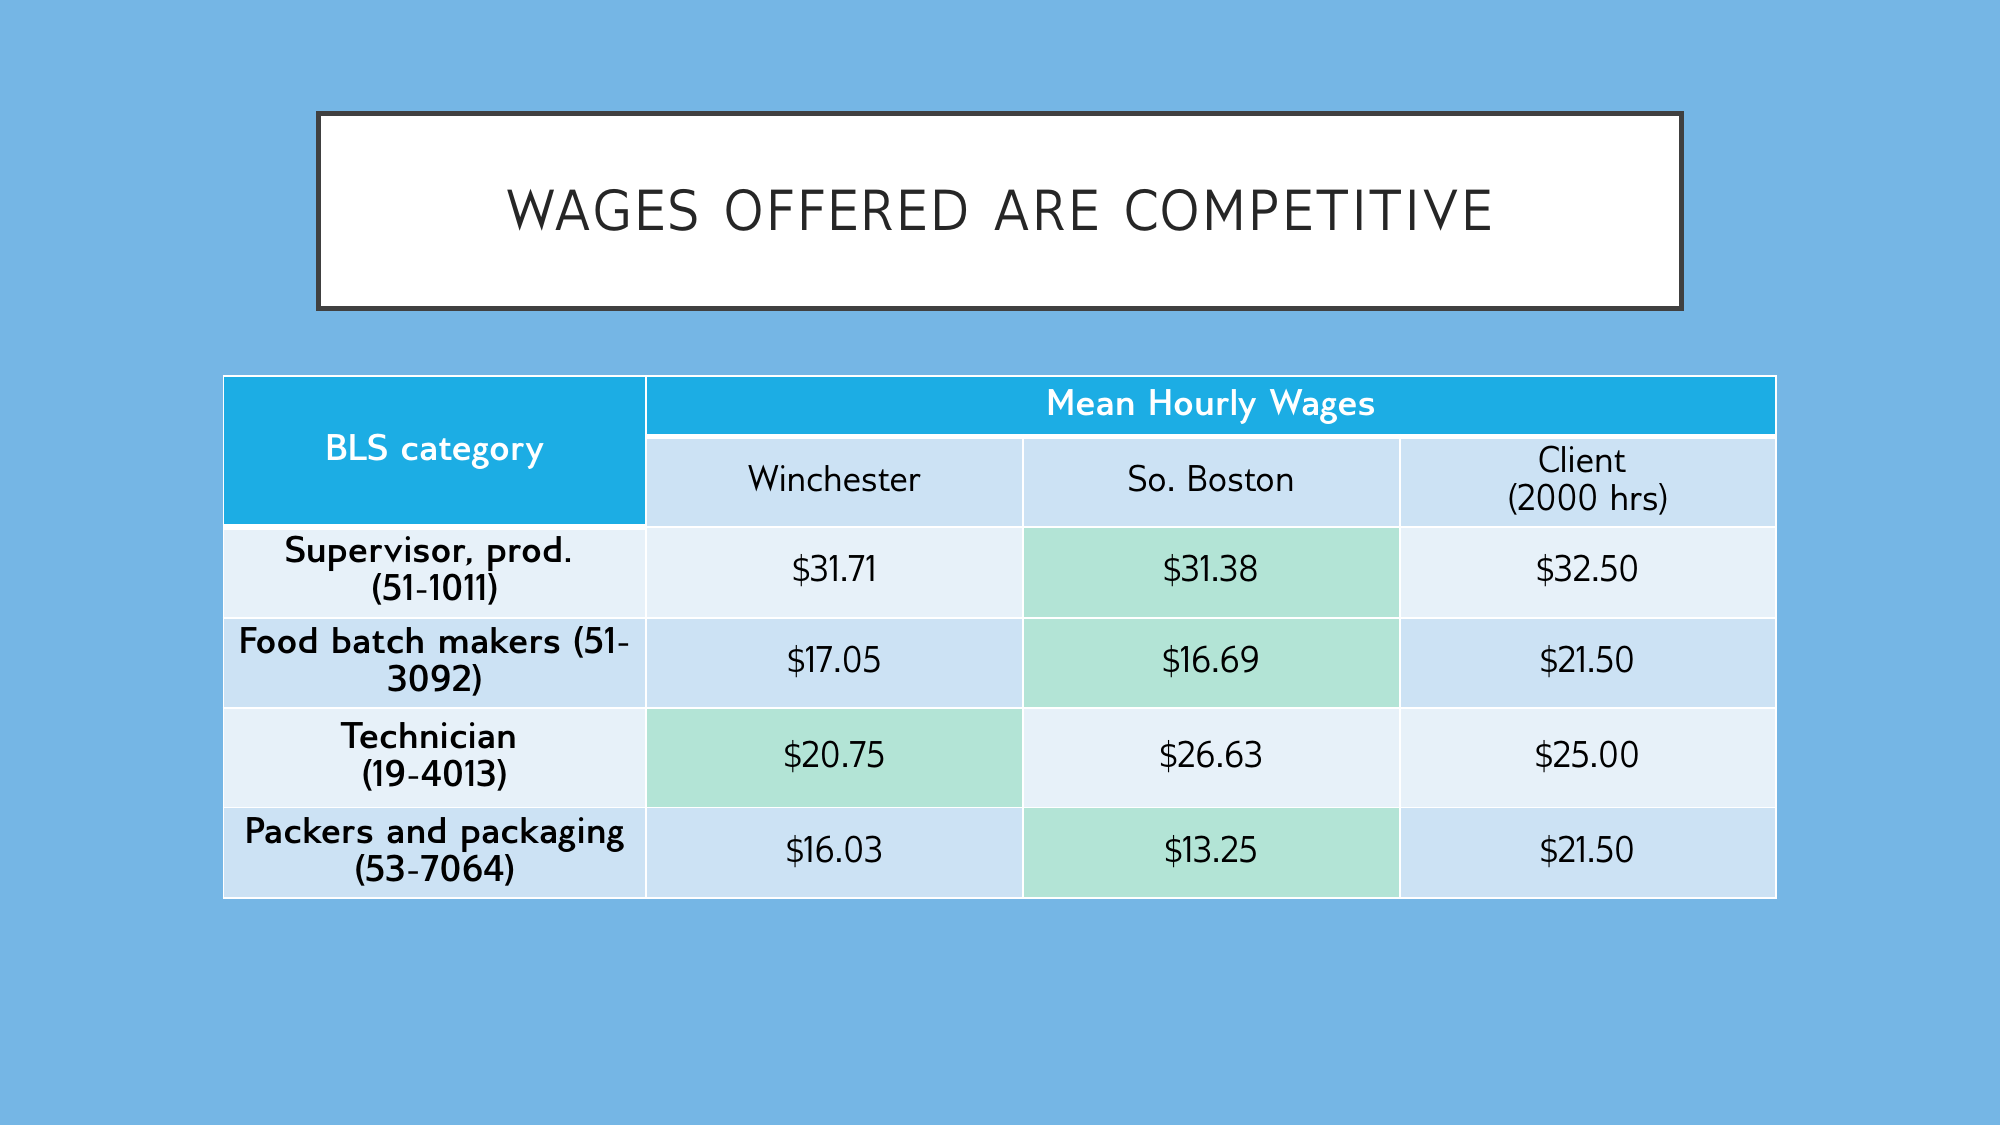

# Wages offered are Competitive
| BLS category | Mean Hourly Wages |  |  |
| --- | --- | --- | --- |
|  | Winchester | So. Boston | Client (2000 hrs) |
| Supervisor, prod. (51-1011) | $31.71 | $31.38 | $32.50 |
| Food batch makers (51-3092) | $17.05 | $16.69 | $21.50 |
| Technician (19-4013) | $20.75 | $26.63 | $25.00 |
| Packers and packaging (53-7064) | $16.03 | $13.25 | $21.50 |